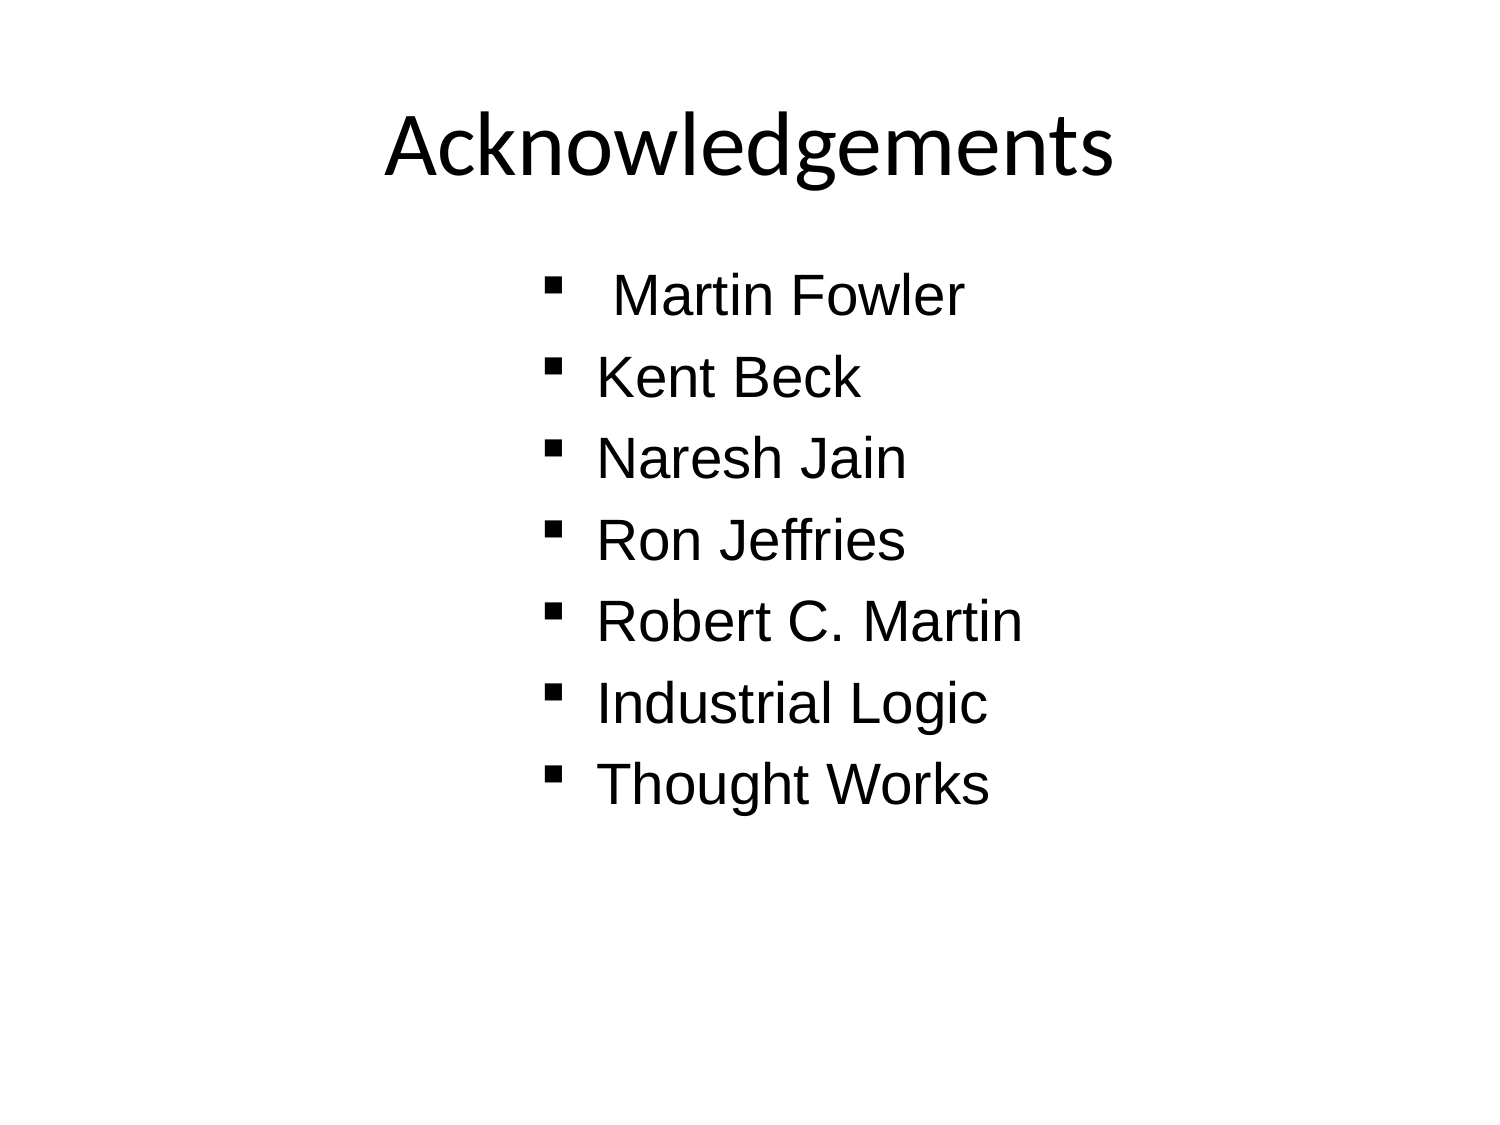

# Acknowledgements
 Martin Fowler
Kent Beck
Naresh Jain
Ron Jeffries
Robert C. Martin
Industrial Logic
Thought Works